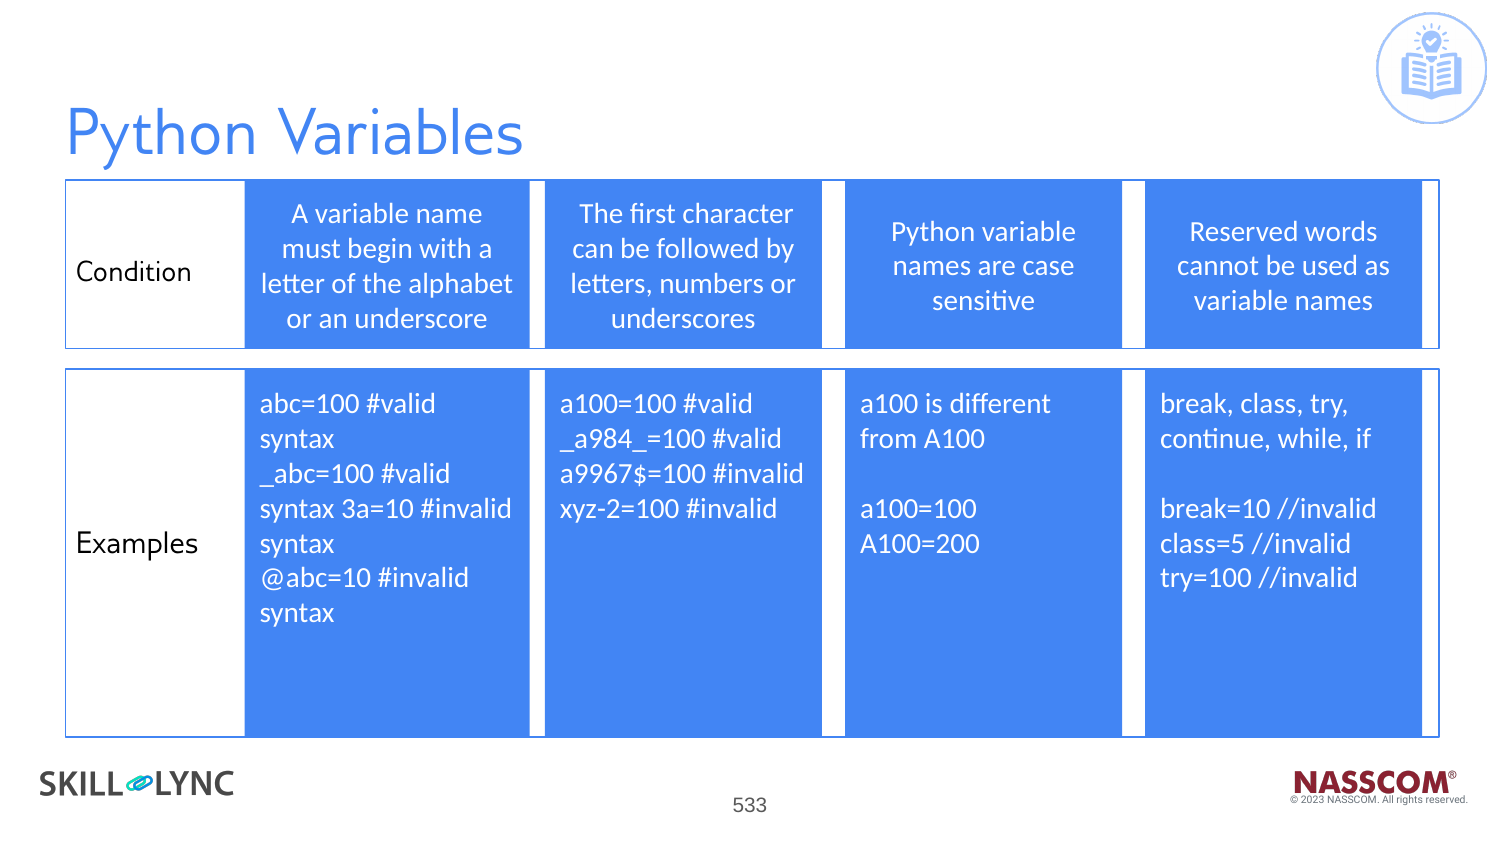

# Python Variables
Condition

A variable name must begin with a letter of the alphabet or an underscore
 The first character can be followed by letters, numbers or underscores
Python variable names are case sensitive
Reserved words cannot be used as variable names

abc=100 #valid syntax
_abc=100 #valid syntax 3a=10 #invalid syntax
@abc=10 #invalid syntax
a100=100 #valid
_a984_=100 #valid
a9967$=100 #invalid
xyz-2=100 #invalid
a100 is different from A100

a100=100
A100=200
break, class, try, continue, while, if

break=10 //invalid
class=5 //invalid
try=100 //invalid
Examples
533